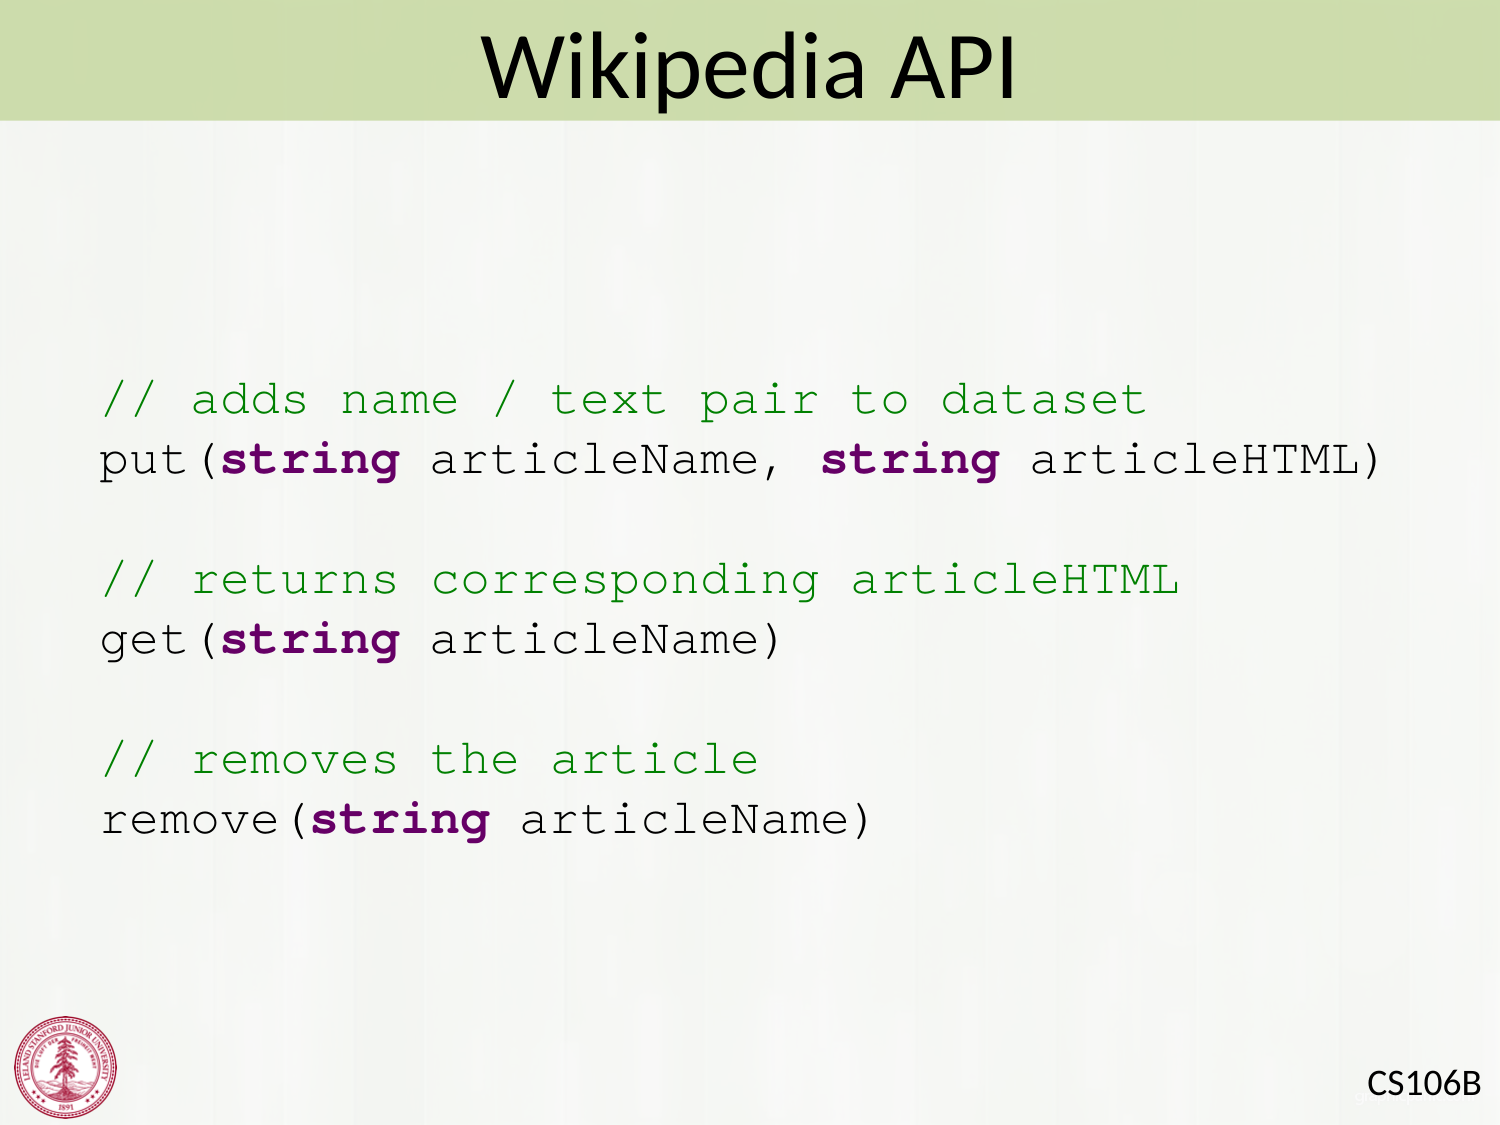

Wikipedia API
// adds name / text pair to dataset
put(string articleName, string articleHTML)

// returns corresponding articleHTML
get(string articleName)

// removes the article
remove(string articleName)